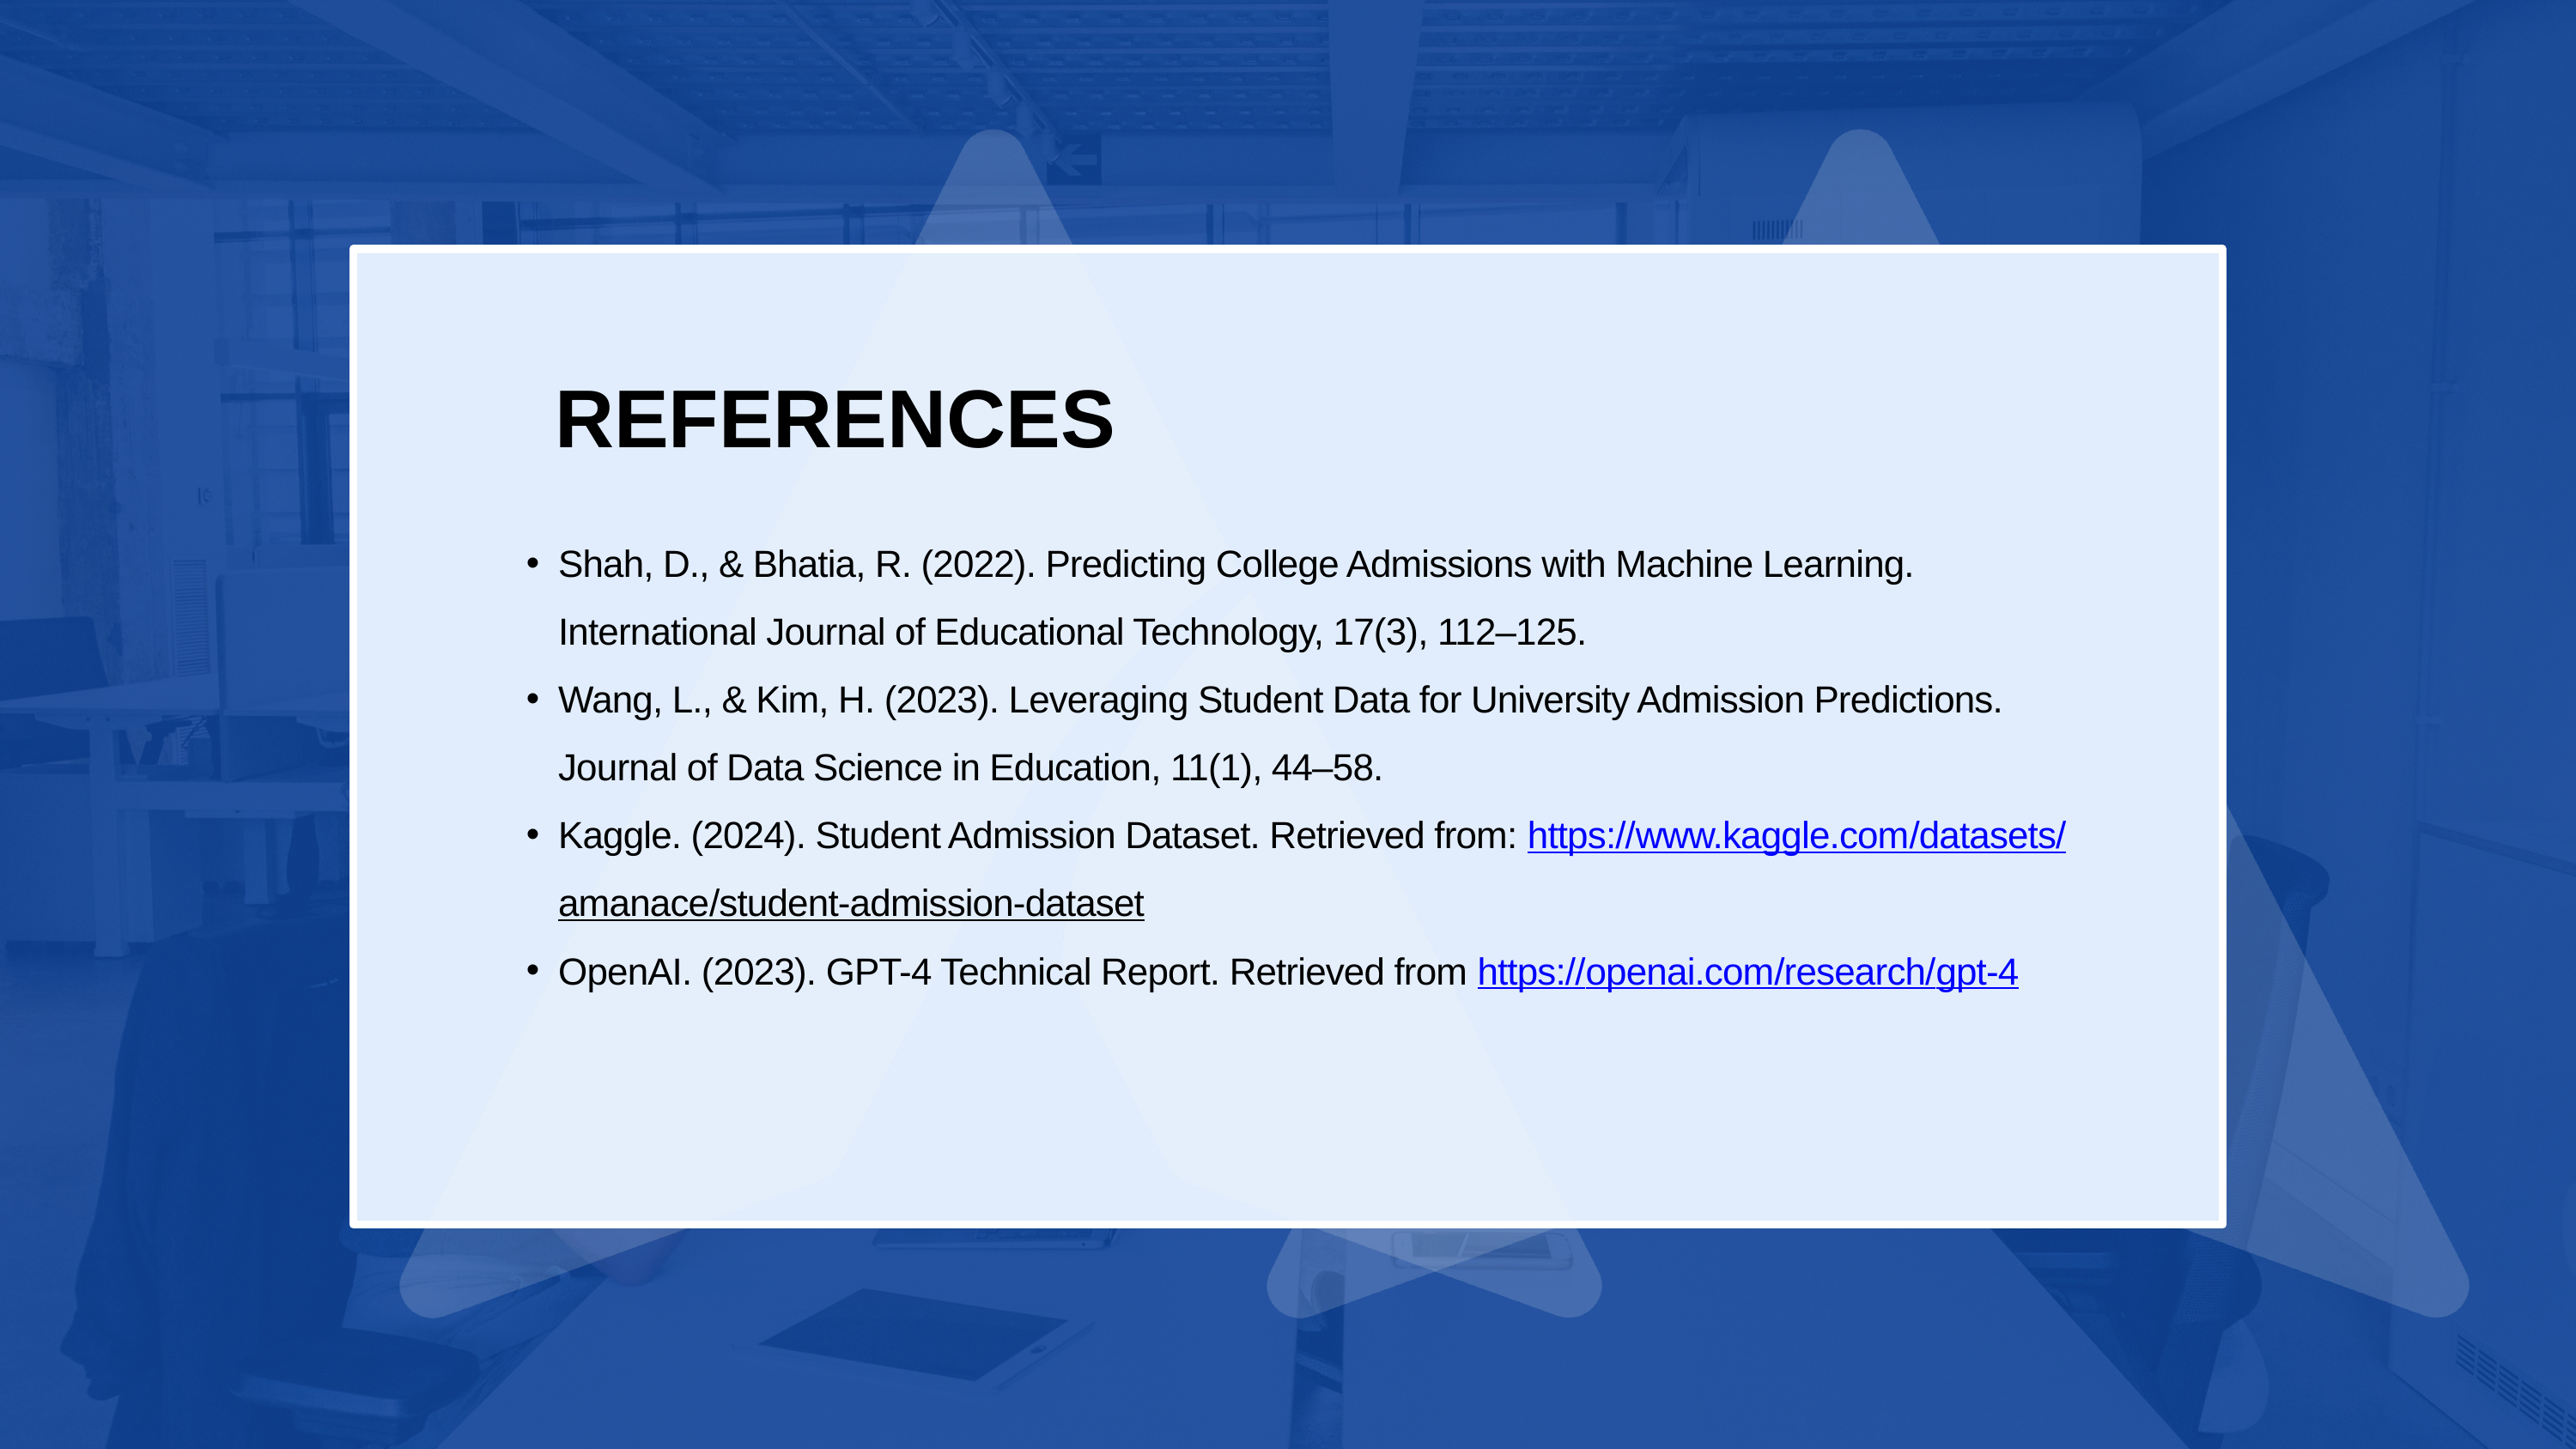

REFERENCES
Shah, D., & Bhatia, R. (2022). Predicting College Admissions with Machine Learning. International Journal of Educational Technology, 17(3), 112–125.
Wang, L., & Kim, H. (2023). Leveraging Student Data for University Admission Predictions. Journal of Data Science in Education, 11(1), 44–58.
Kaggle. (2024). Student Admission Dataset. Retrieved from: https://www.kaggle.com/datasets/amanace/student-admission-dataset
OpenAI. (2023). GPT-4 Technical Report. Retrieved from https://openai.com/research/gpt-4